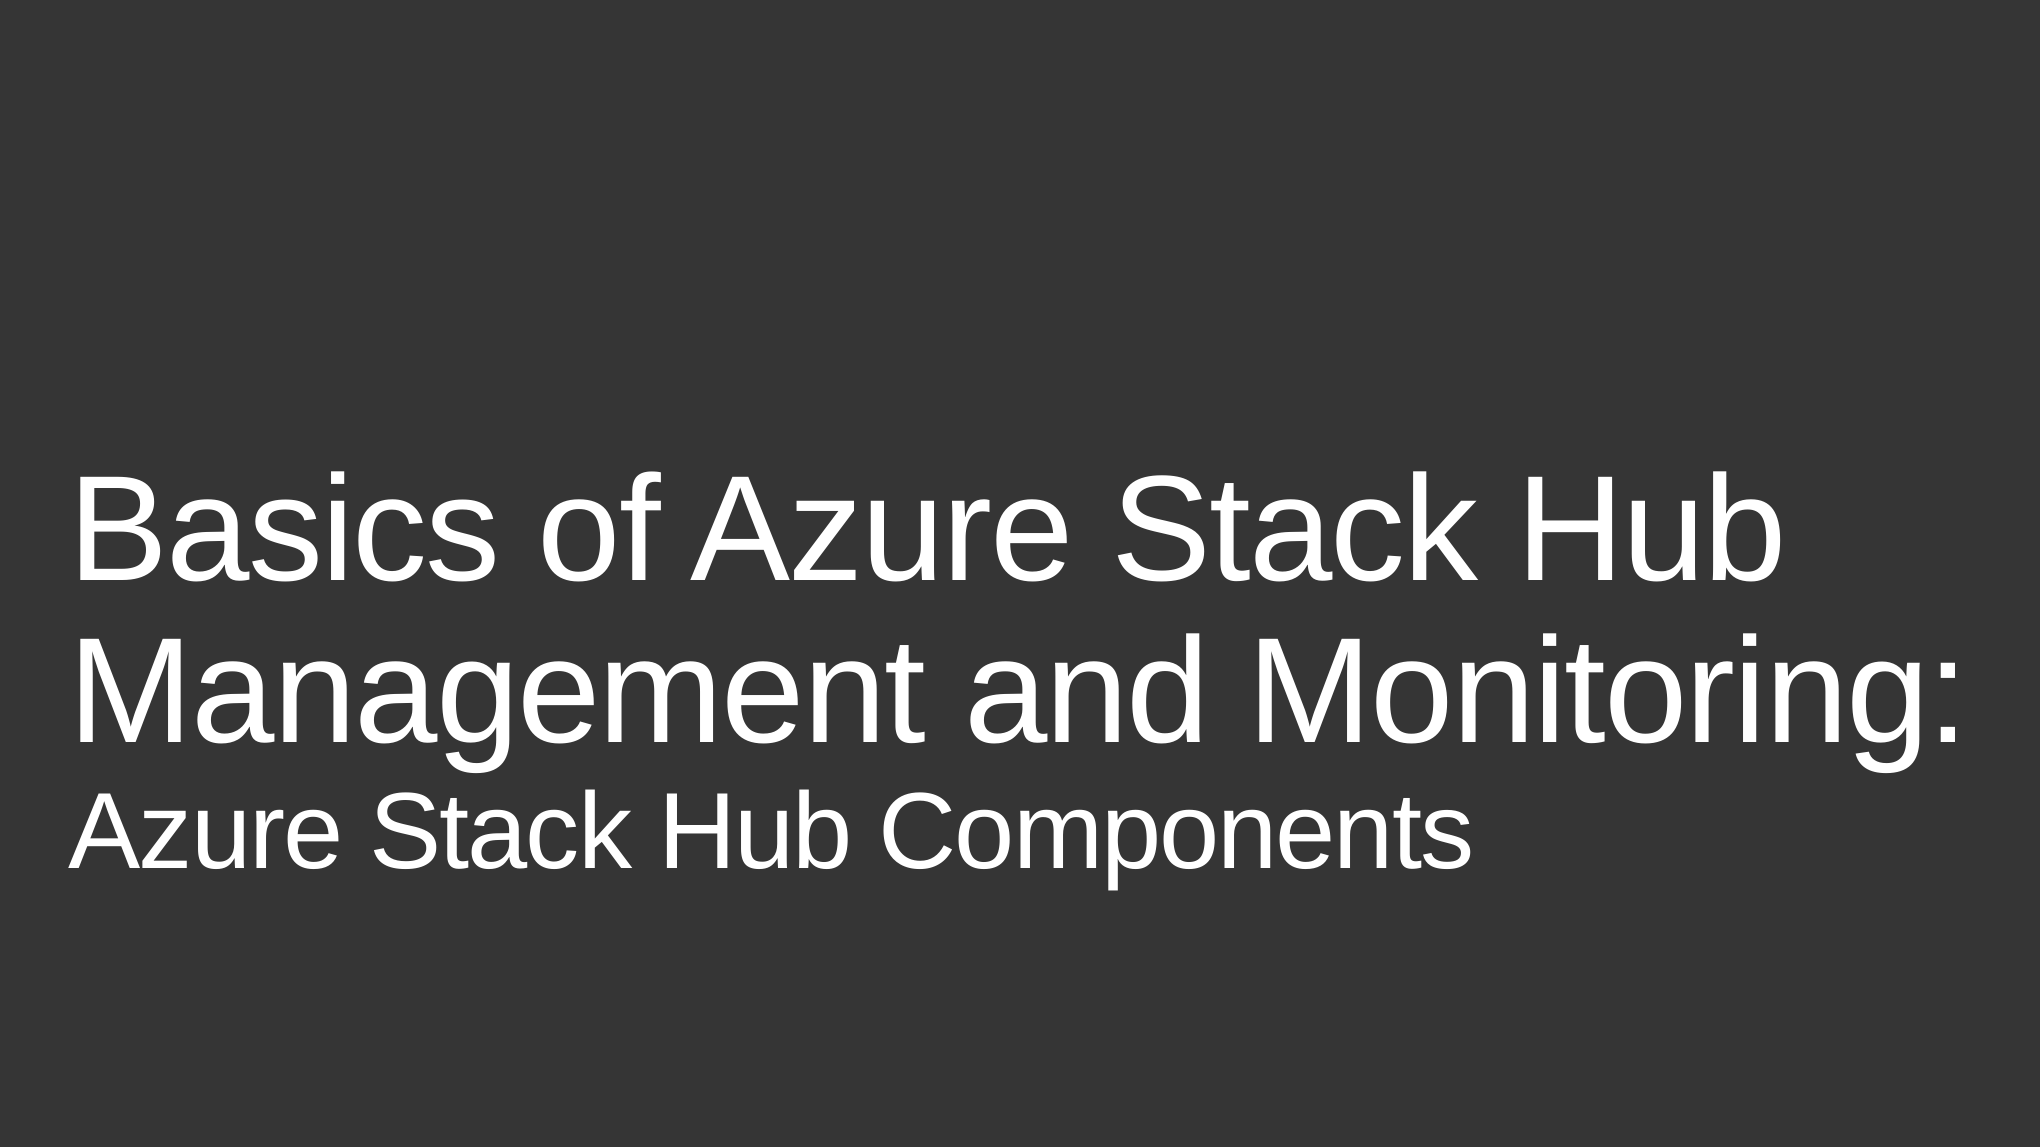

# Basics of Azure Stack Hub Management and Monitoring: Azure Stack Hub Components